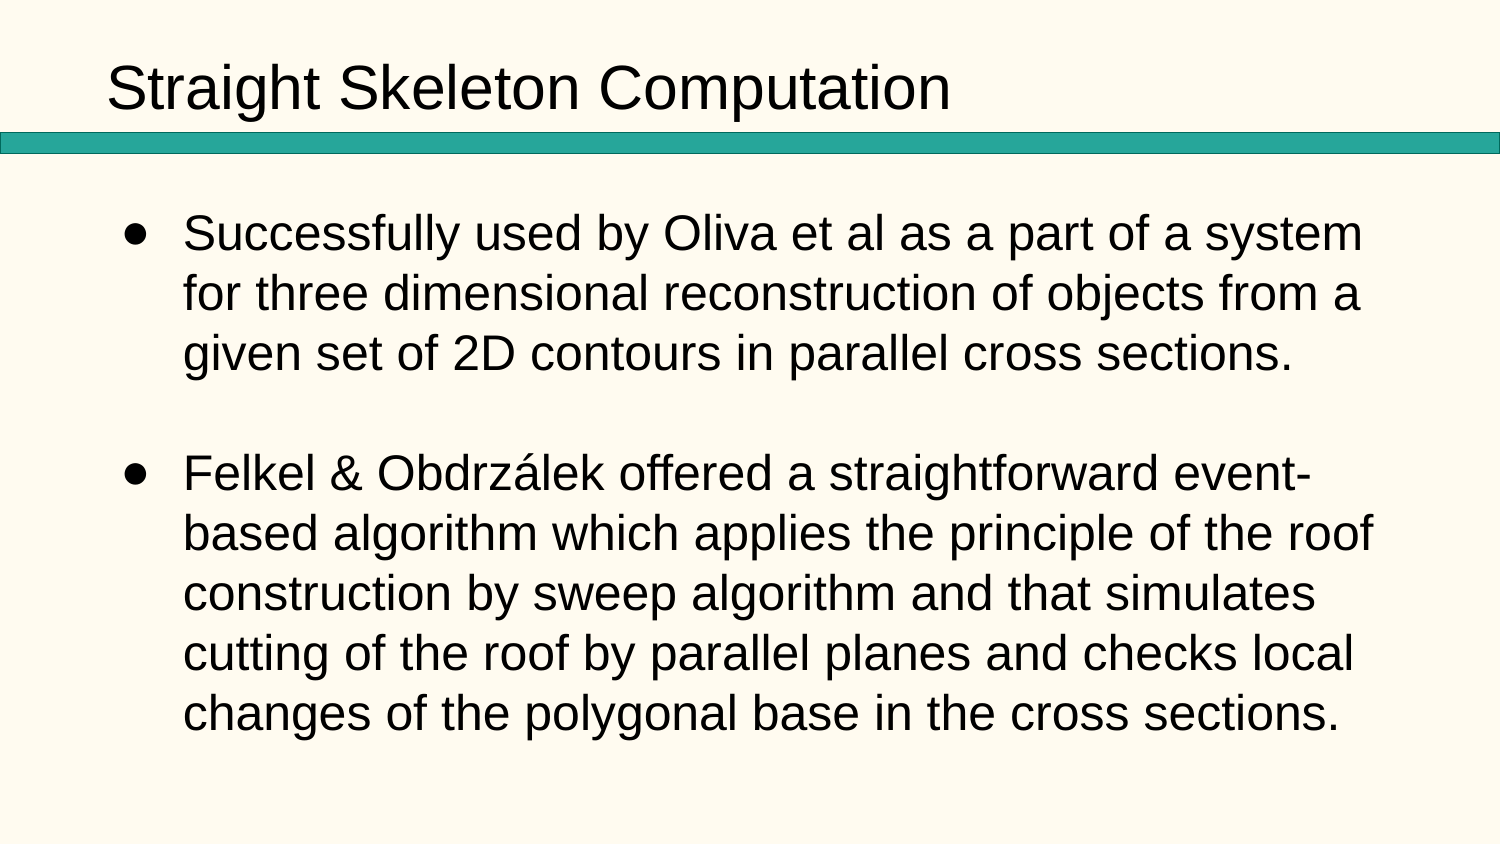

Straight Skeleton Computation

Successfully used by Oliva et al as a part of a system for three dimensional reconstruction of objects from a given set of 2D contours in parallel cross sections.

Felkel & Obdrzálek offered a straightforward event-based algorithm which applies the principle of the roof construction by sweep algorithm and that simulates cutting of the roof by parallel planes and checks local changes of the polygonal base in the cross sections.